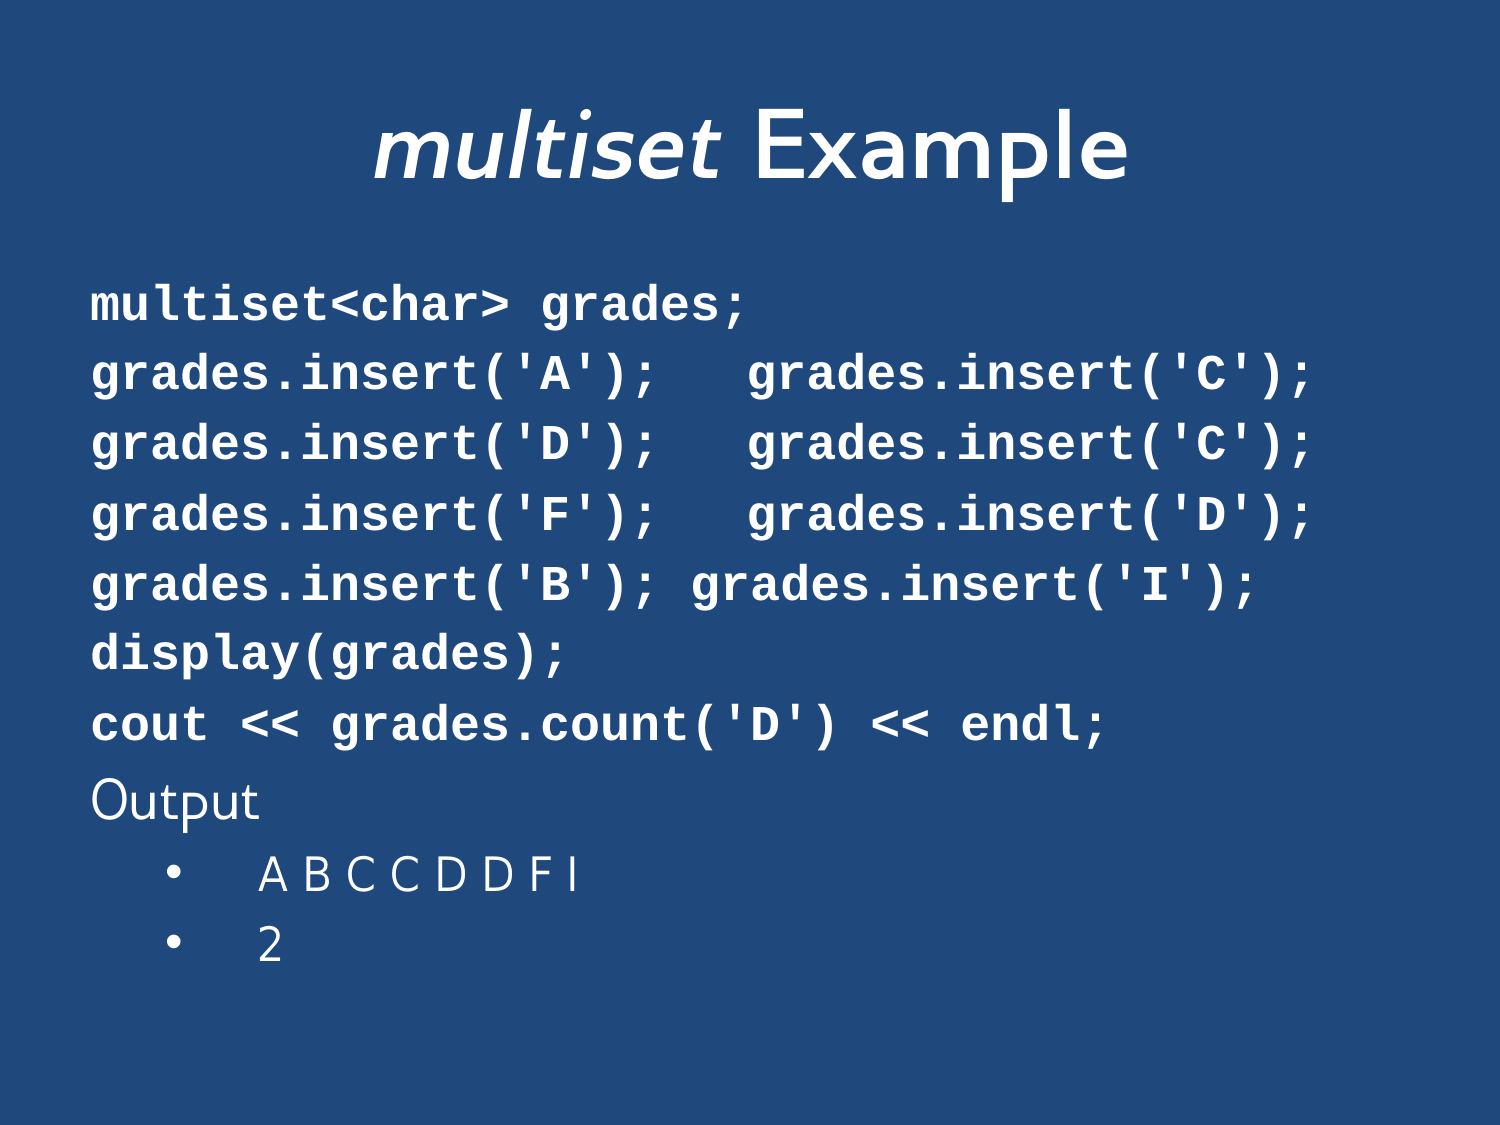

# multiset Example
multiset<char> grades;
grades.insert('A');	grades.insert('C');
grades.insert('D');	grades.insert('C');
grades.insert('F');	grades.insert('D');
grades.insert('B'); grades.insert('I');
display(grades);
cout << grades.count('D') << endl;
Output
A B C C D D F I
2